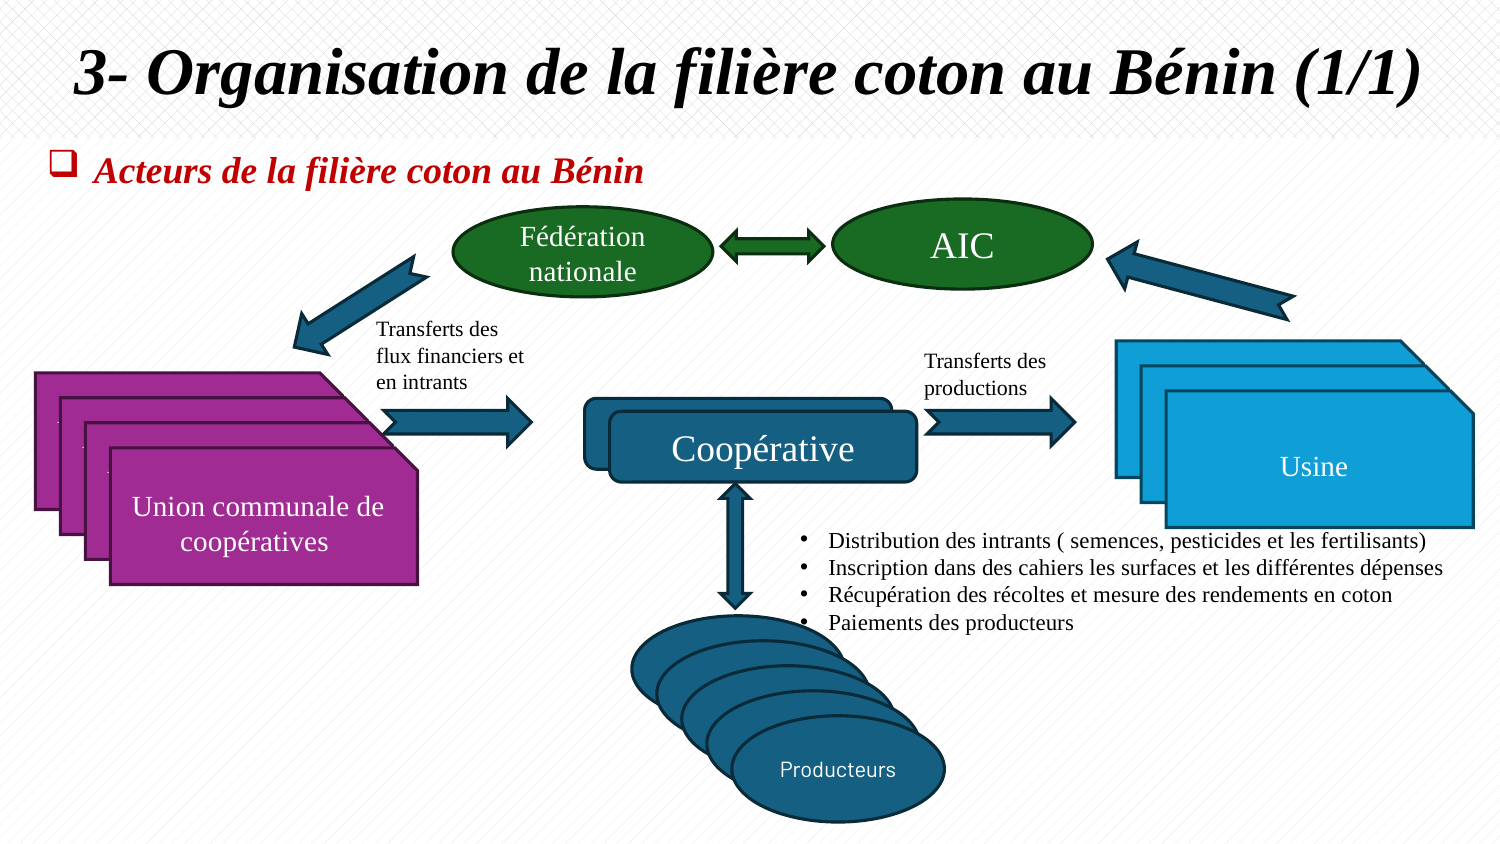

3- Organisation de la filière coton au Bénin (1/1)
Acteurs de la filière coton au Bénin
AIC
Fédération nationale

Transferts des flux financiers et en intrants
Transferts des productions
Usine
Usine
Union communale de coopératives
Usine
Union communale de coopératives
Coopérative

Coopérative
Union communale de coopératives
Union communale de coopératives
Distribution des intrants ( semences, pesticides et les fertilisants)
Inscription dans des cahiers les surfaces et les différentes dépenses
Récupération des récoltes et mesure des rendements en coton
Paiements des producteurs

Producteurs
Producteurs
Producteurs
Producteurs
Producteurs